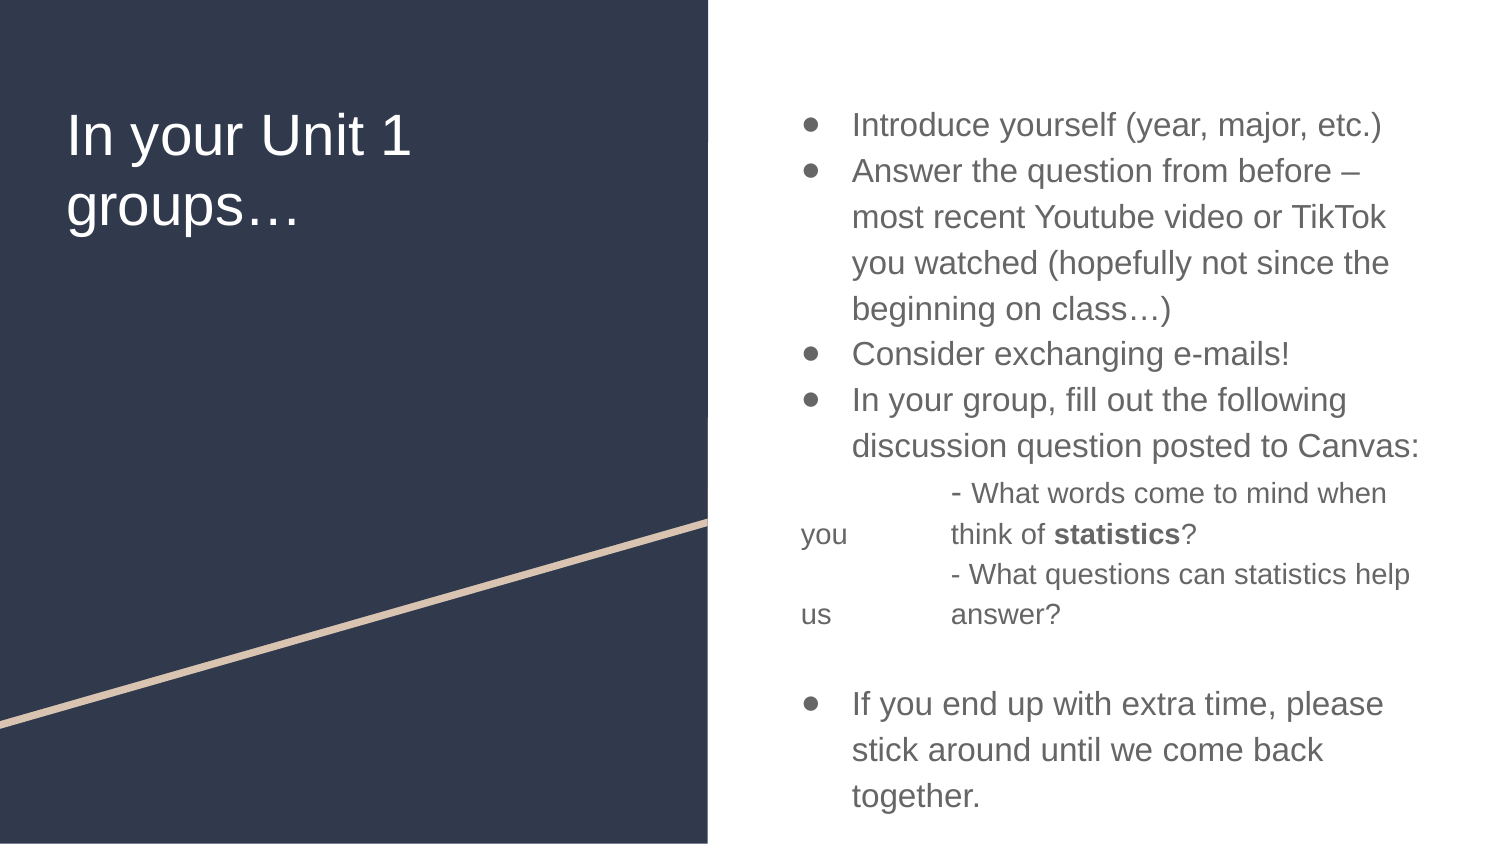

# In your Unit 1  groups…
Introduce yourself (year, major, etc.)
Answer the question from before – most recent Youtube video or TikTok you watched (hopefully not since the beginning on class…)
Consider exchanging e-mails!
In your group, fill out the following discussion question posted to Canvas:
	- What words come to mind when you 	think of statistics?
	- What questions can statistics help us 	answer?

If you end up with extra time, please stick around until we come back together.